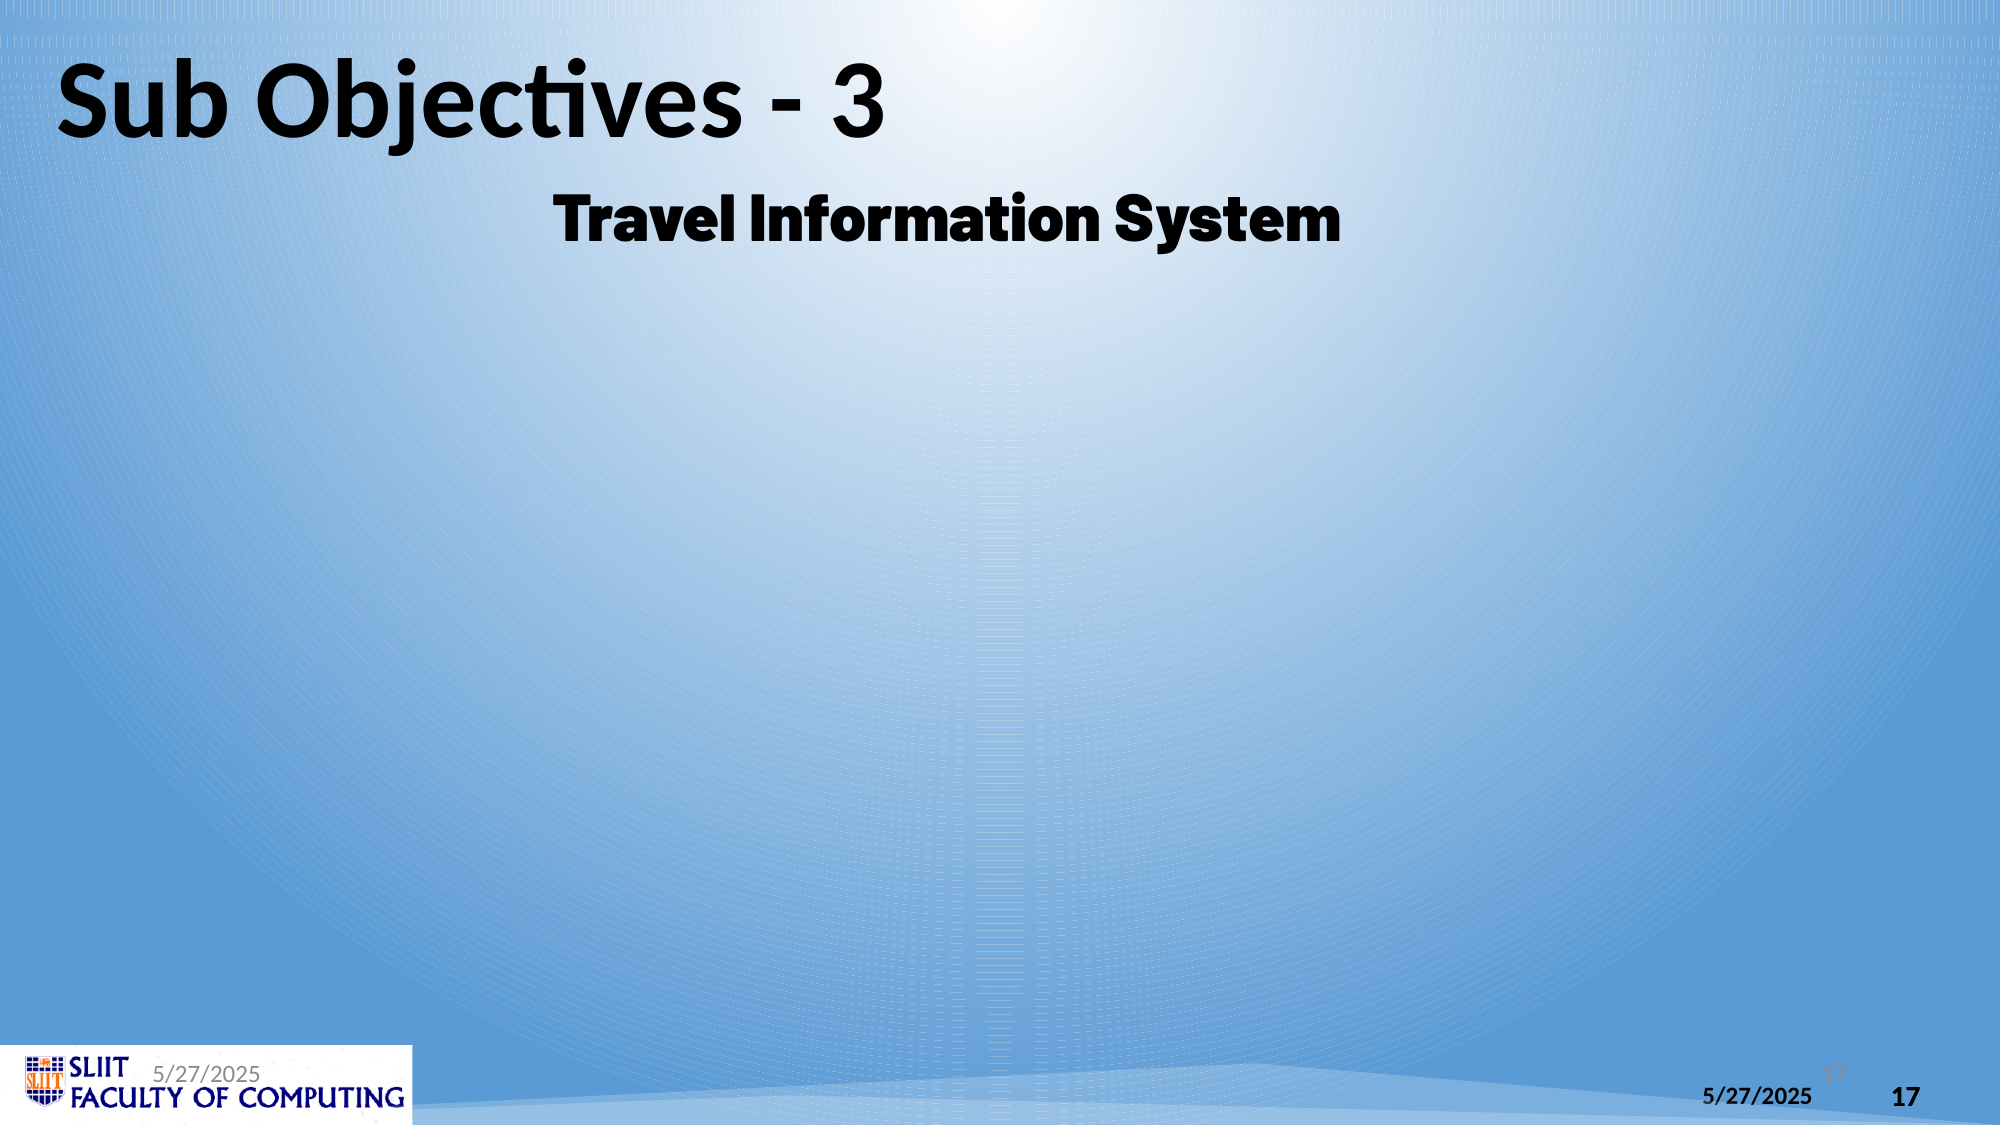

Sub Objectives - 3
Travel Information System
5/27/2025
17